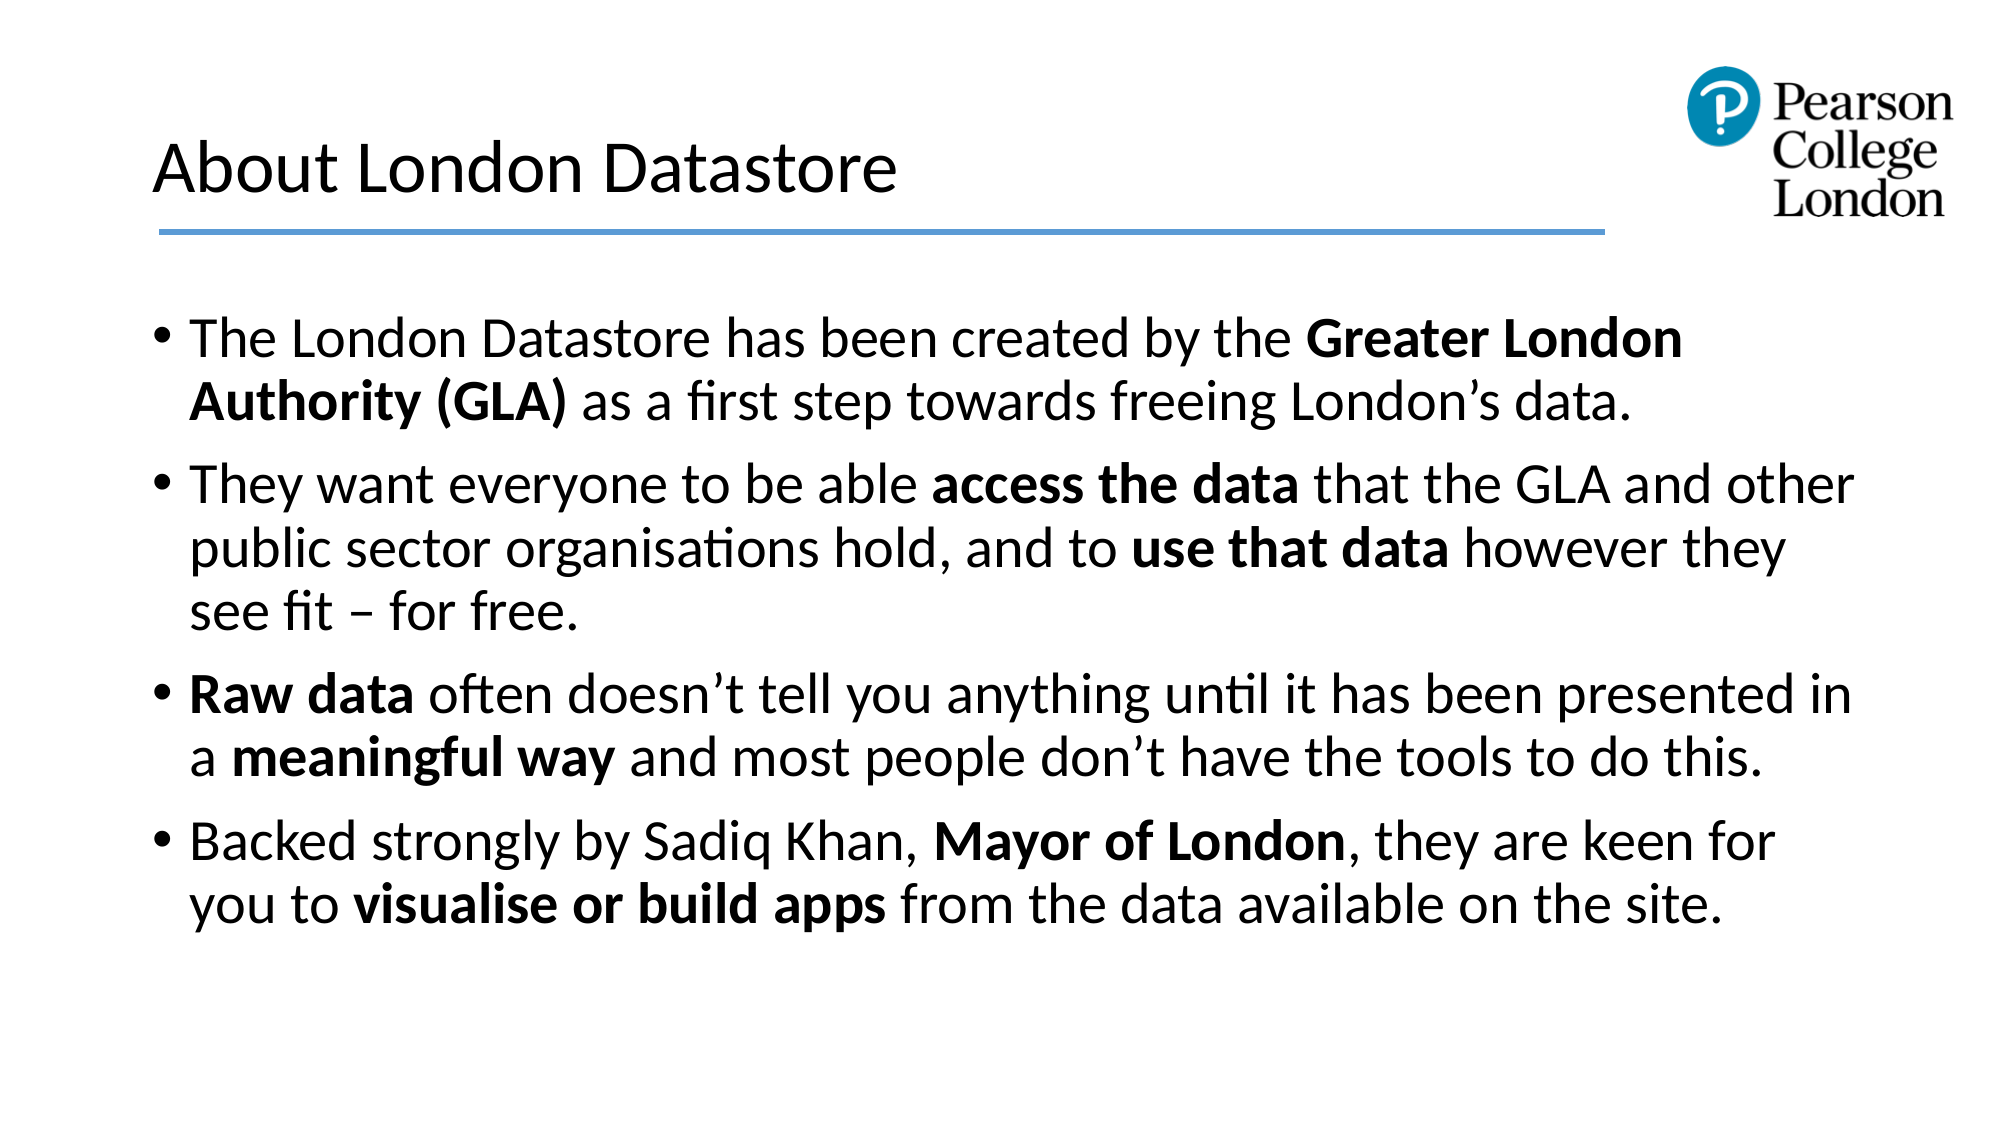

# About London Datastore
The London Datastore has been created by the Greater London Authority (GLA) as a first step towards freeing London’s data.
They want everyone to be able access the data that the GLA and other public sector organisations hold, and to use that data however they see fit – for free.
Raw data often doesn’t tell you anything until it has been presented in a meaningful way and most people don’t have the tools to do this.
Backed strongly by Sadiq Khan, Mayor of London, they are keen for you to visualise or build apps from the data available on the site.